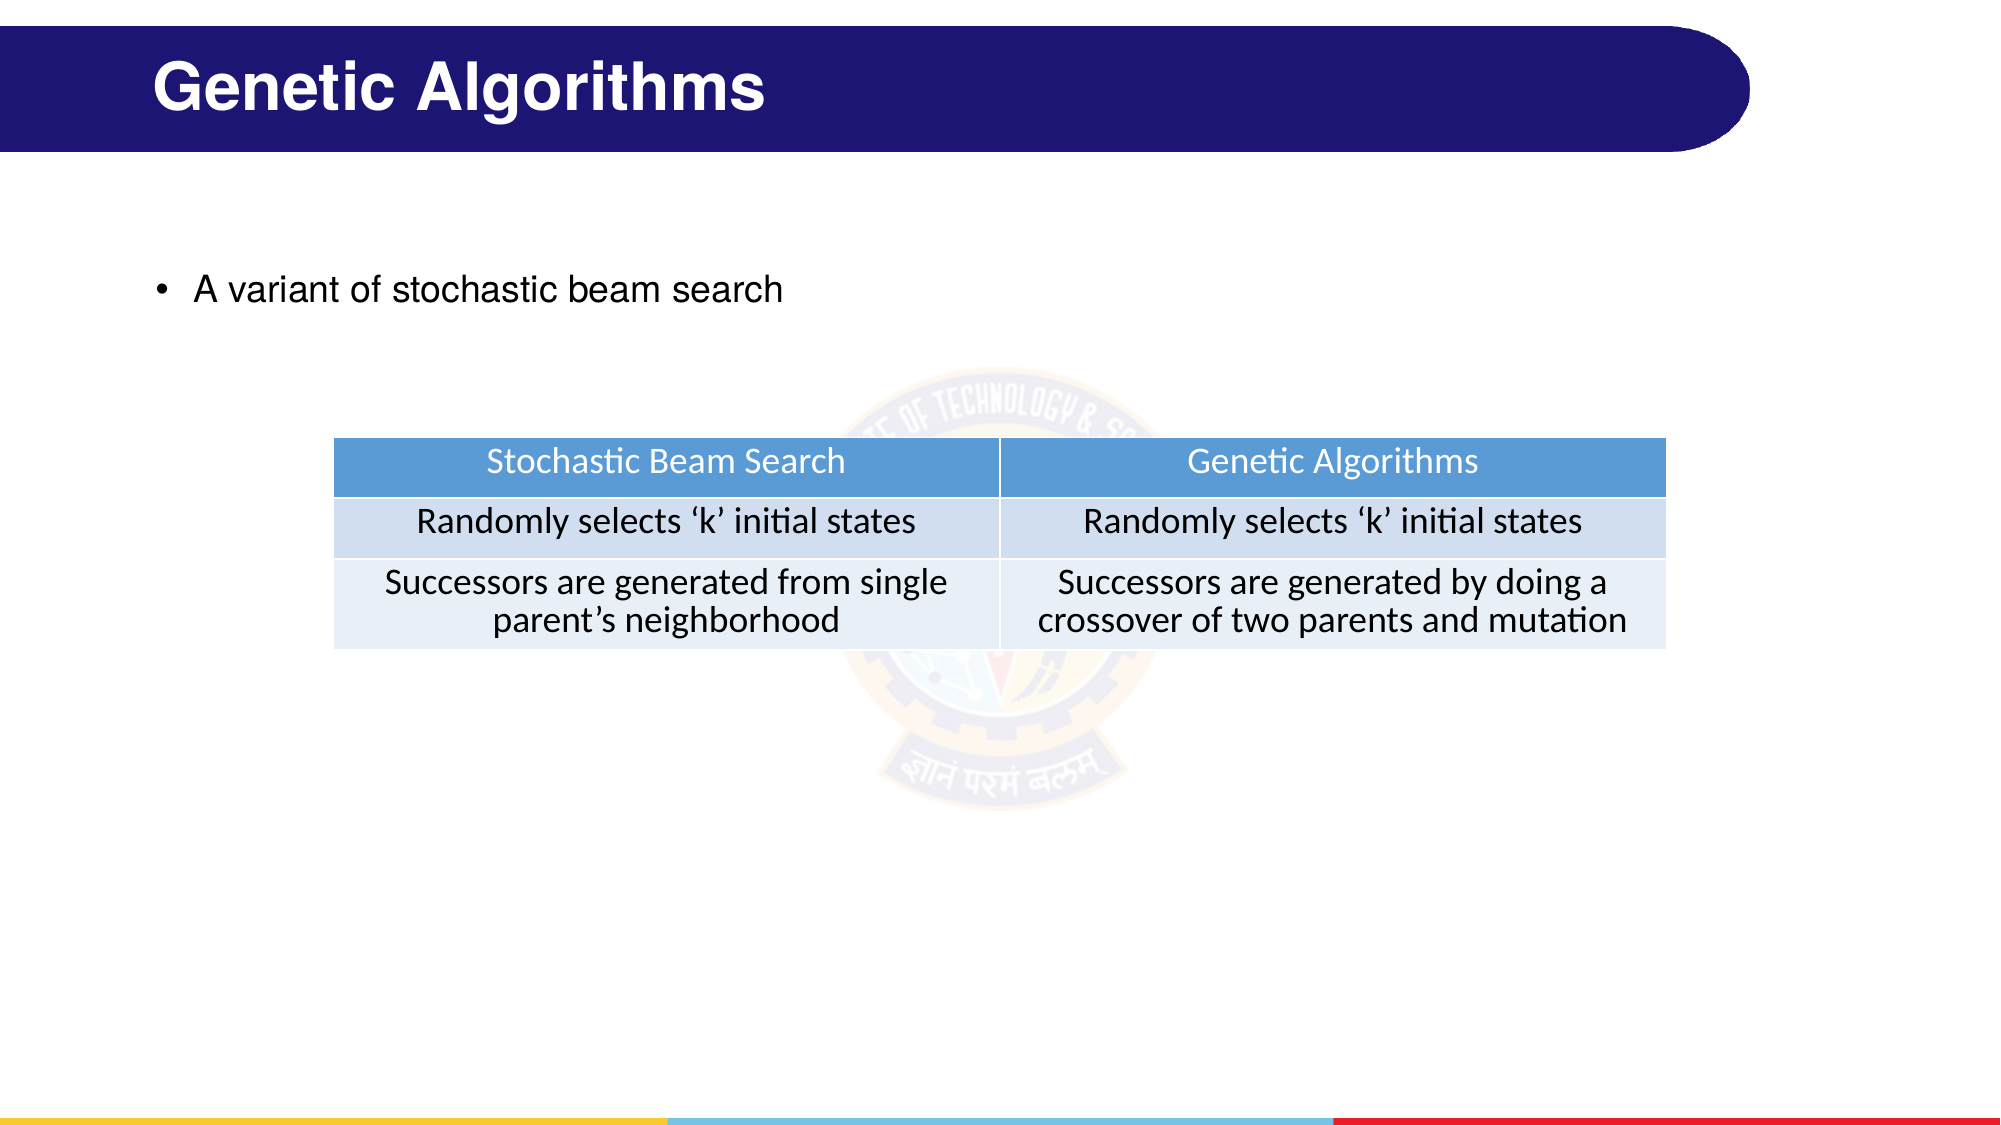

# Genetic Algorithms

A variant of stochastic beam search

| Stochastic Beam Search | Genetic Algorithms |
| --- | --- |
| Randomly selects ‘k’ initial states | Randomly selects ‘k’ initial states |
| Successors are generated from single parent’s neighborhood | Successors are generated by doing a crossover of two parents and mutation |